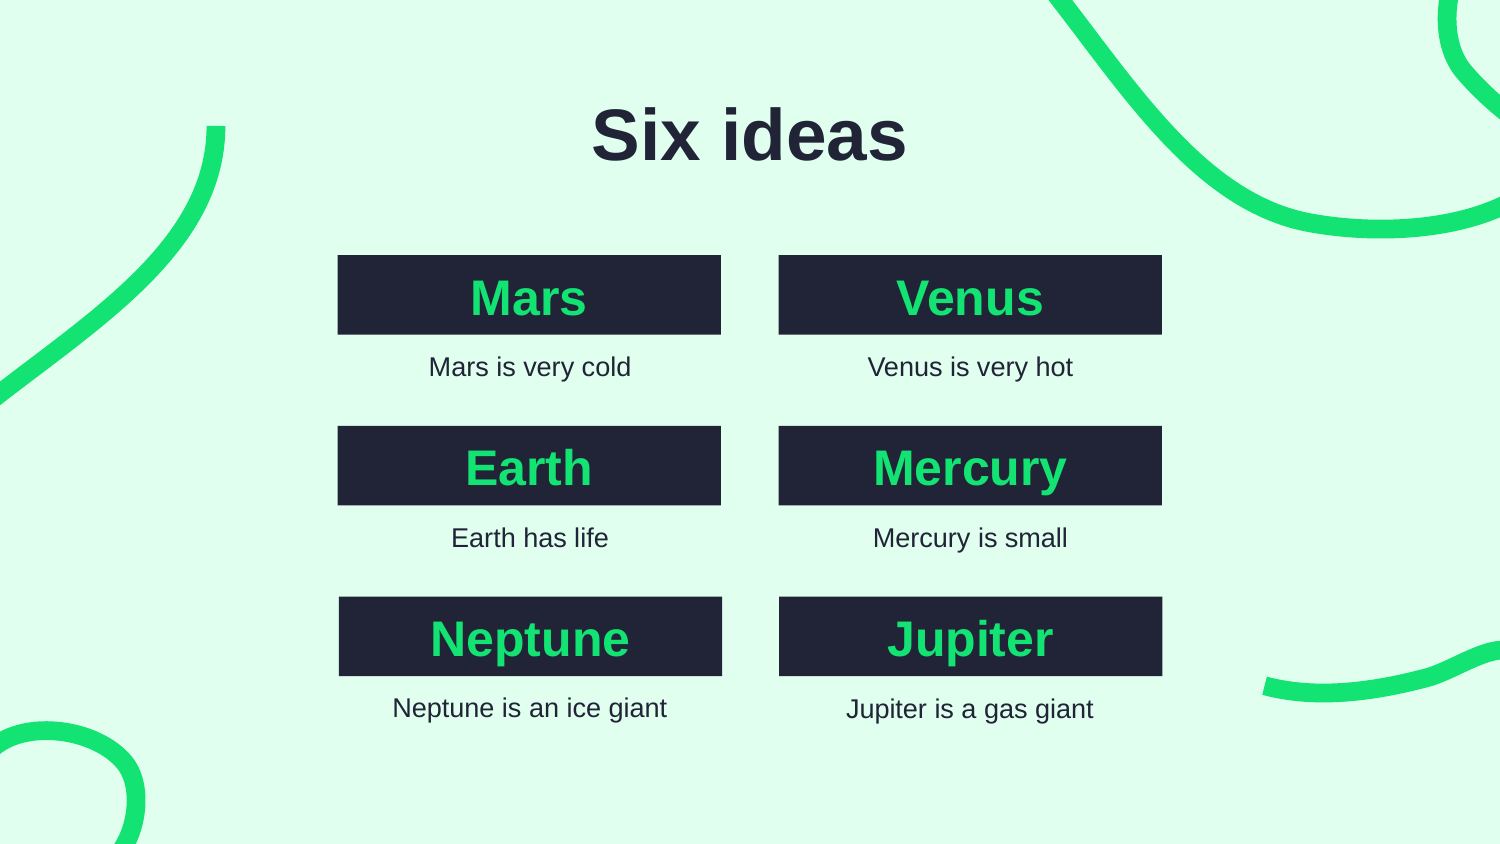

# Six ideas
Mars
Venus

Mars is very cold
Venus is very hot
Earth
Mercury
Earth has life
Mercury is small
Neptune
Jupiter

Neptune is an ice giant
Jupiter is a gas giant